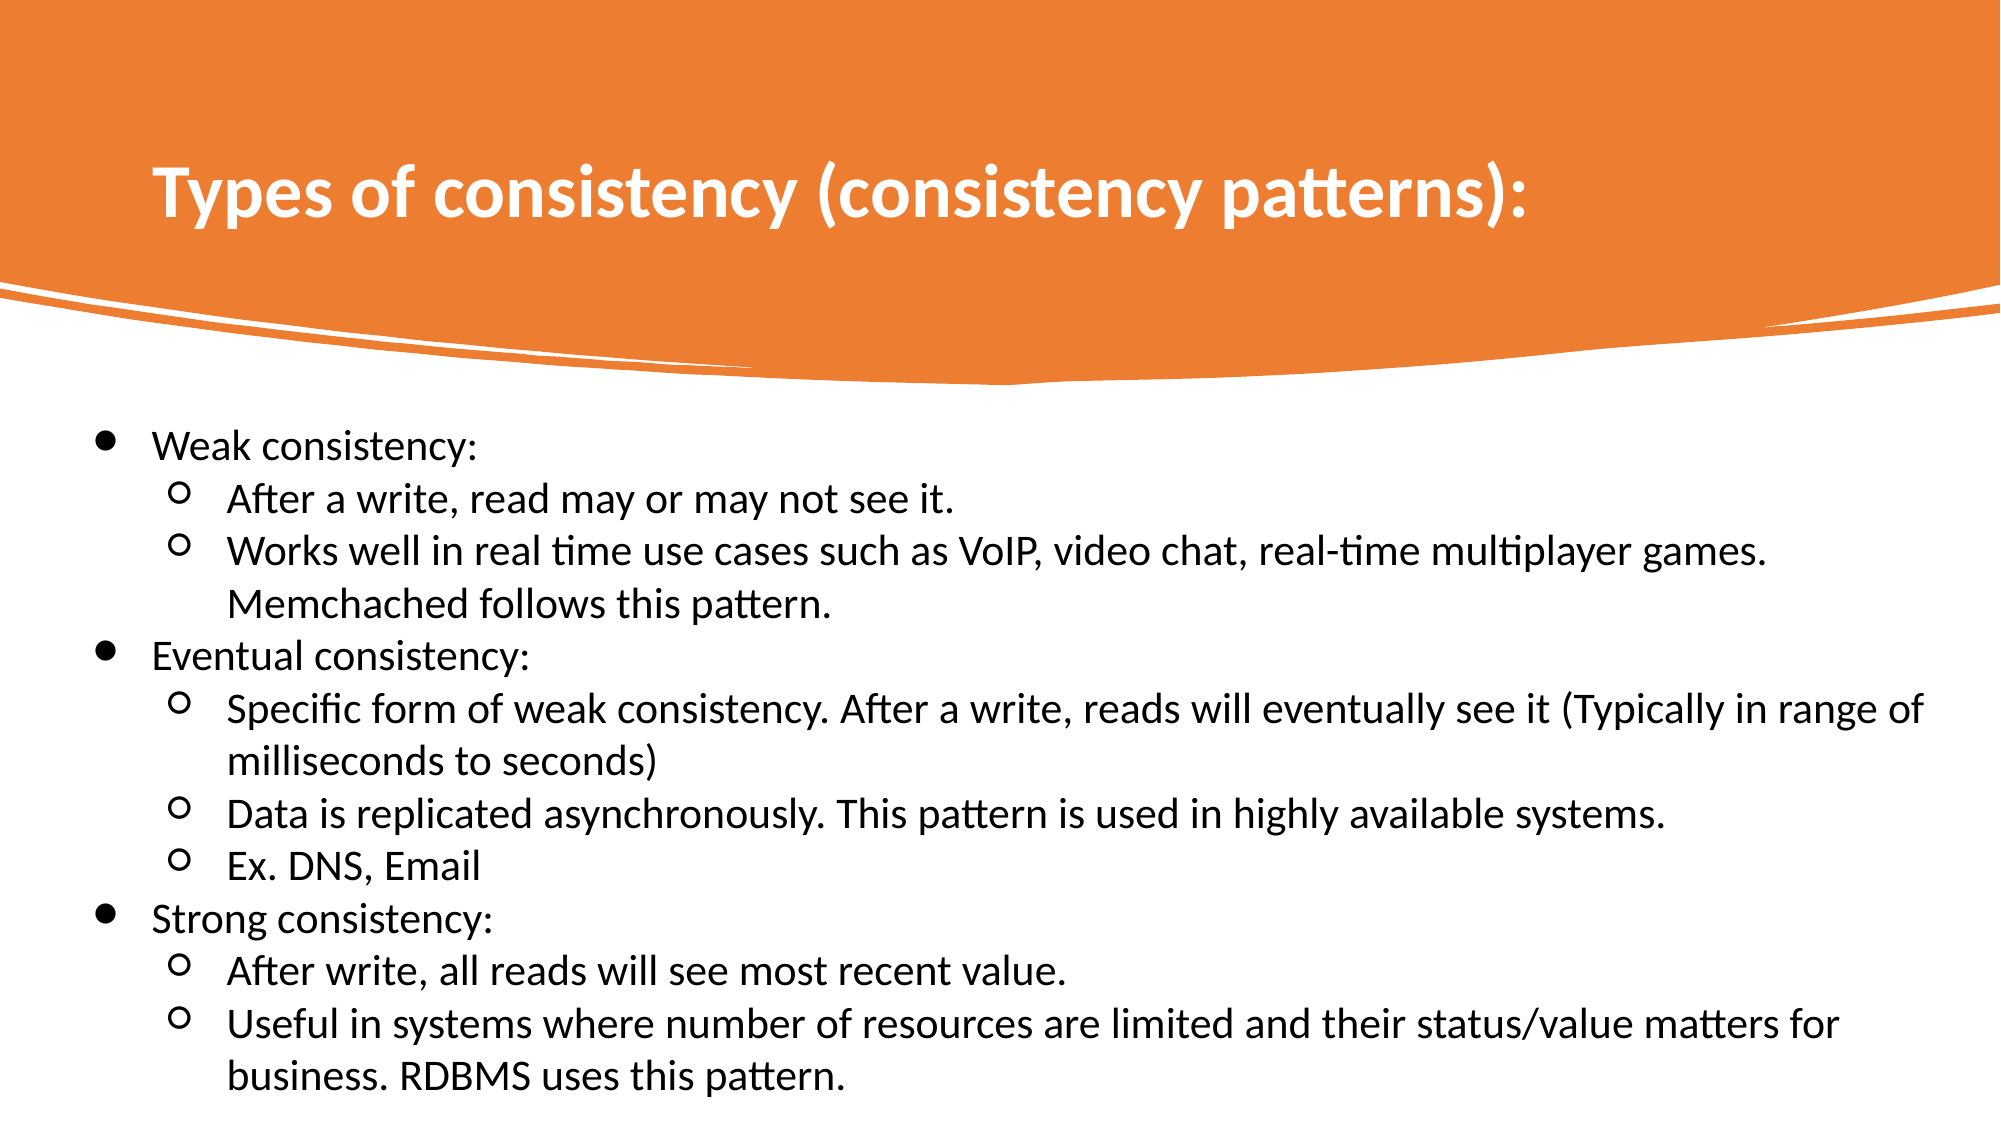

# Types of consistency (consistency patterns):
Weak consistency:
After a write, read may or may not see it.
Works well in real time use cases such as VoIP, video chat, real-time multiplayer games. Memchached follows this pattern.
Eventual consistency:
Specific form of weak consistency. After a write, reads will eventually see it (Typically in range of milliseconds to seconds)
Data is replicated asynchronously. This pattern is used in highly available systems.
Ex. DNS, Email
Strong consistency:
After write, all reads will see most recent value.
Useful in systems where number of resources are limited and their status/value matters for business. RDBMS uses this pattern.